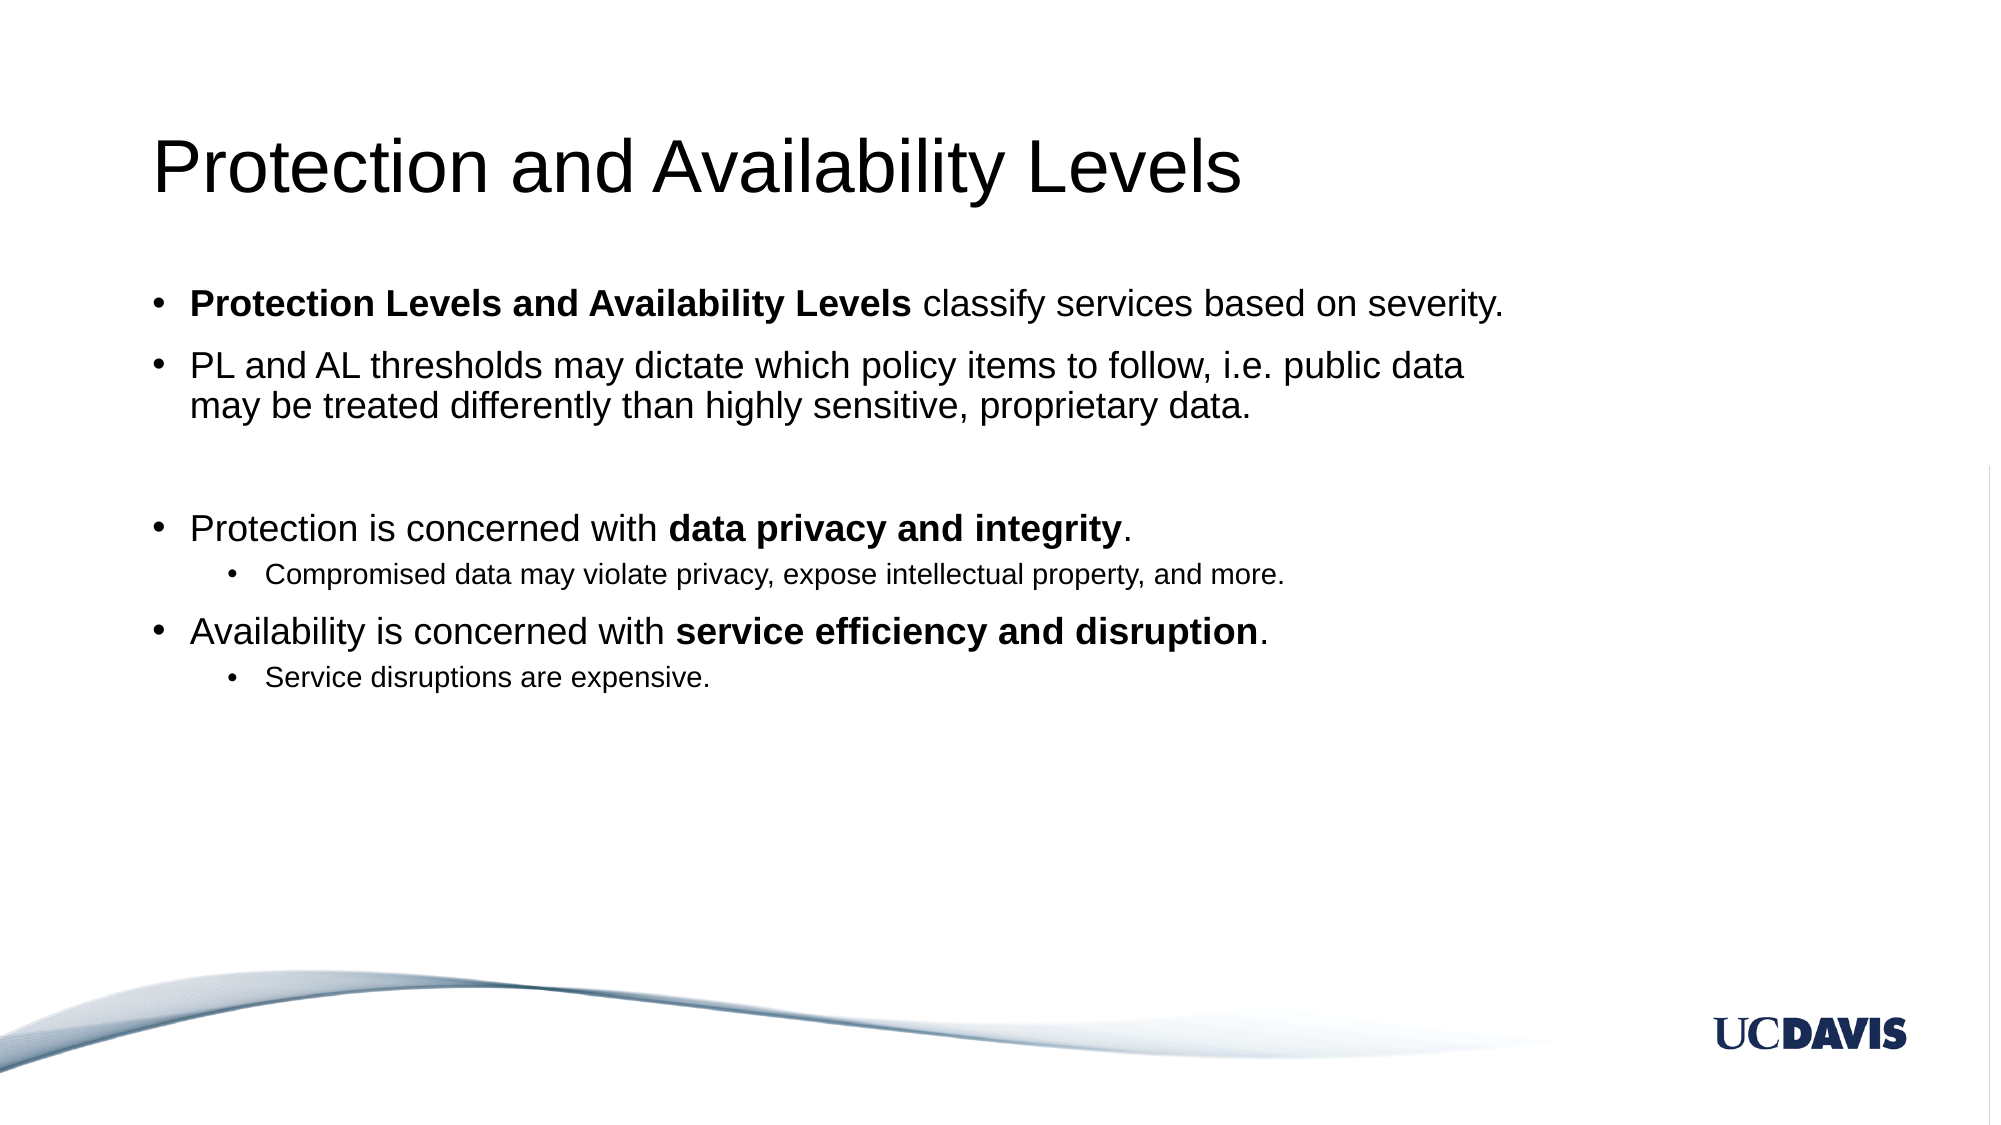

# Protection and Availability Levels
Protection Levels and Availability Levels classify services based on severity.
PL and AL thresholds may dictate which policy items to follow, i.e. public data may be treated differently than highly sensitive, proprietary data.

Protection is concerned with data privacy and integrity.
Compromised data may violate privacy, expose intellectual property, and more.
Availability is concerned with service efficiency and disruption.
Service disruptions are expensive.